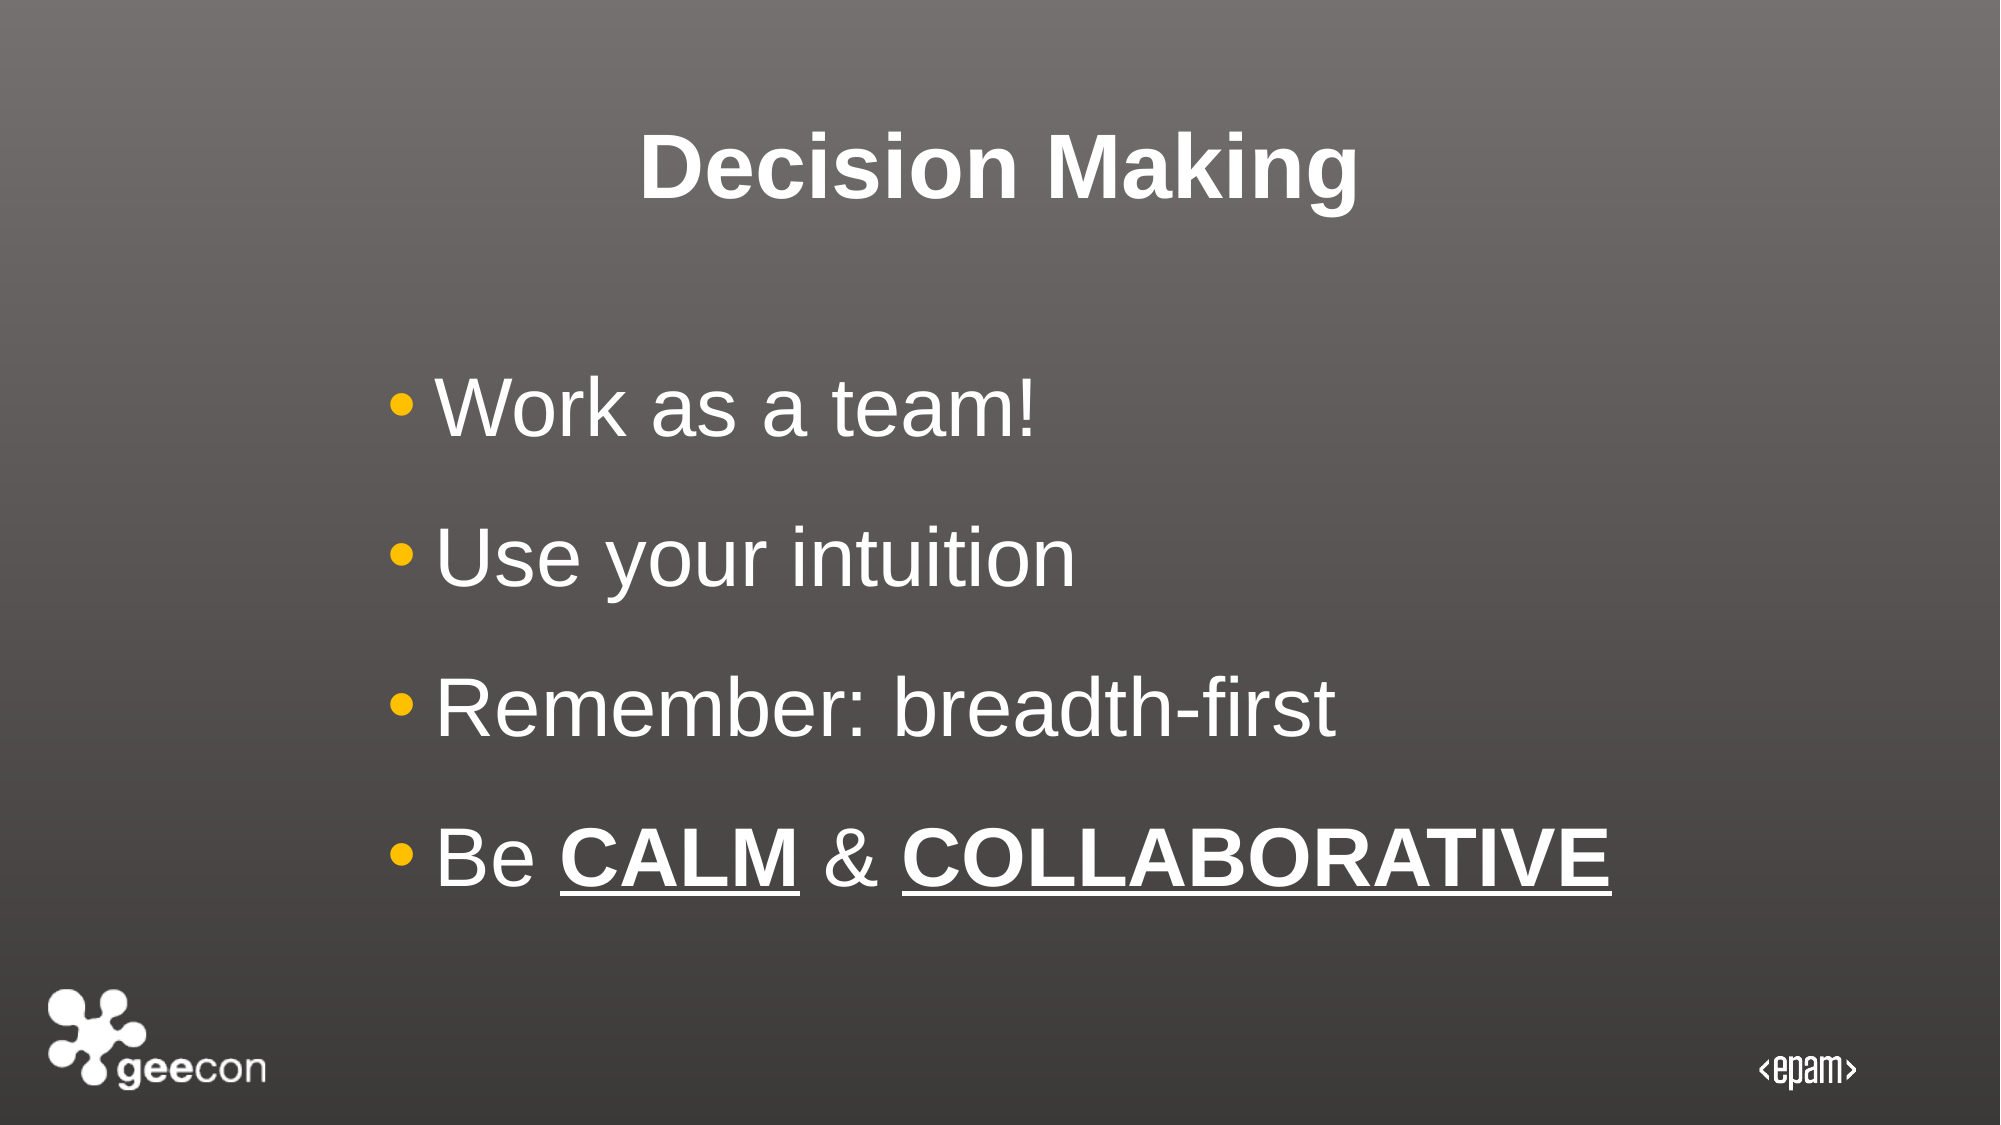

# Decision Making
Work as a team!
Use your intuition
Remember: breadth-first
Be CALM & COLLABORATIVE